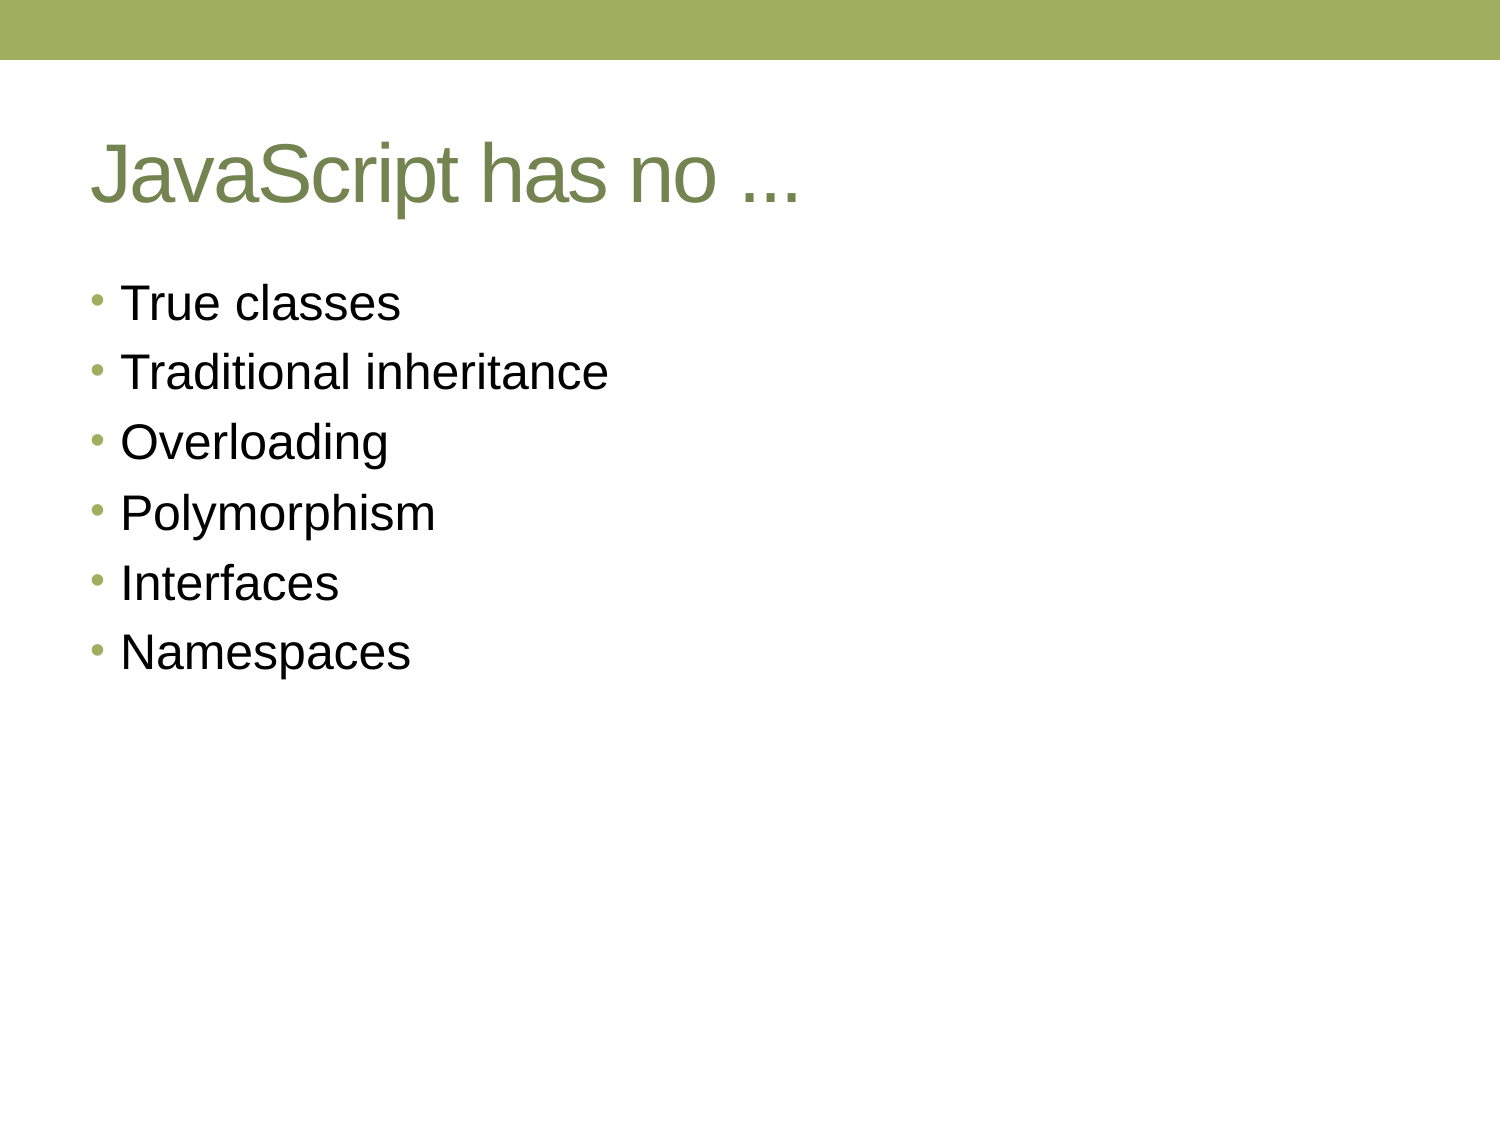

# JavaScript has no ...
True classes
Traditional inheritance
Overloading
Polymorphism
Interfaces
Namespaces